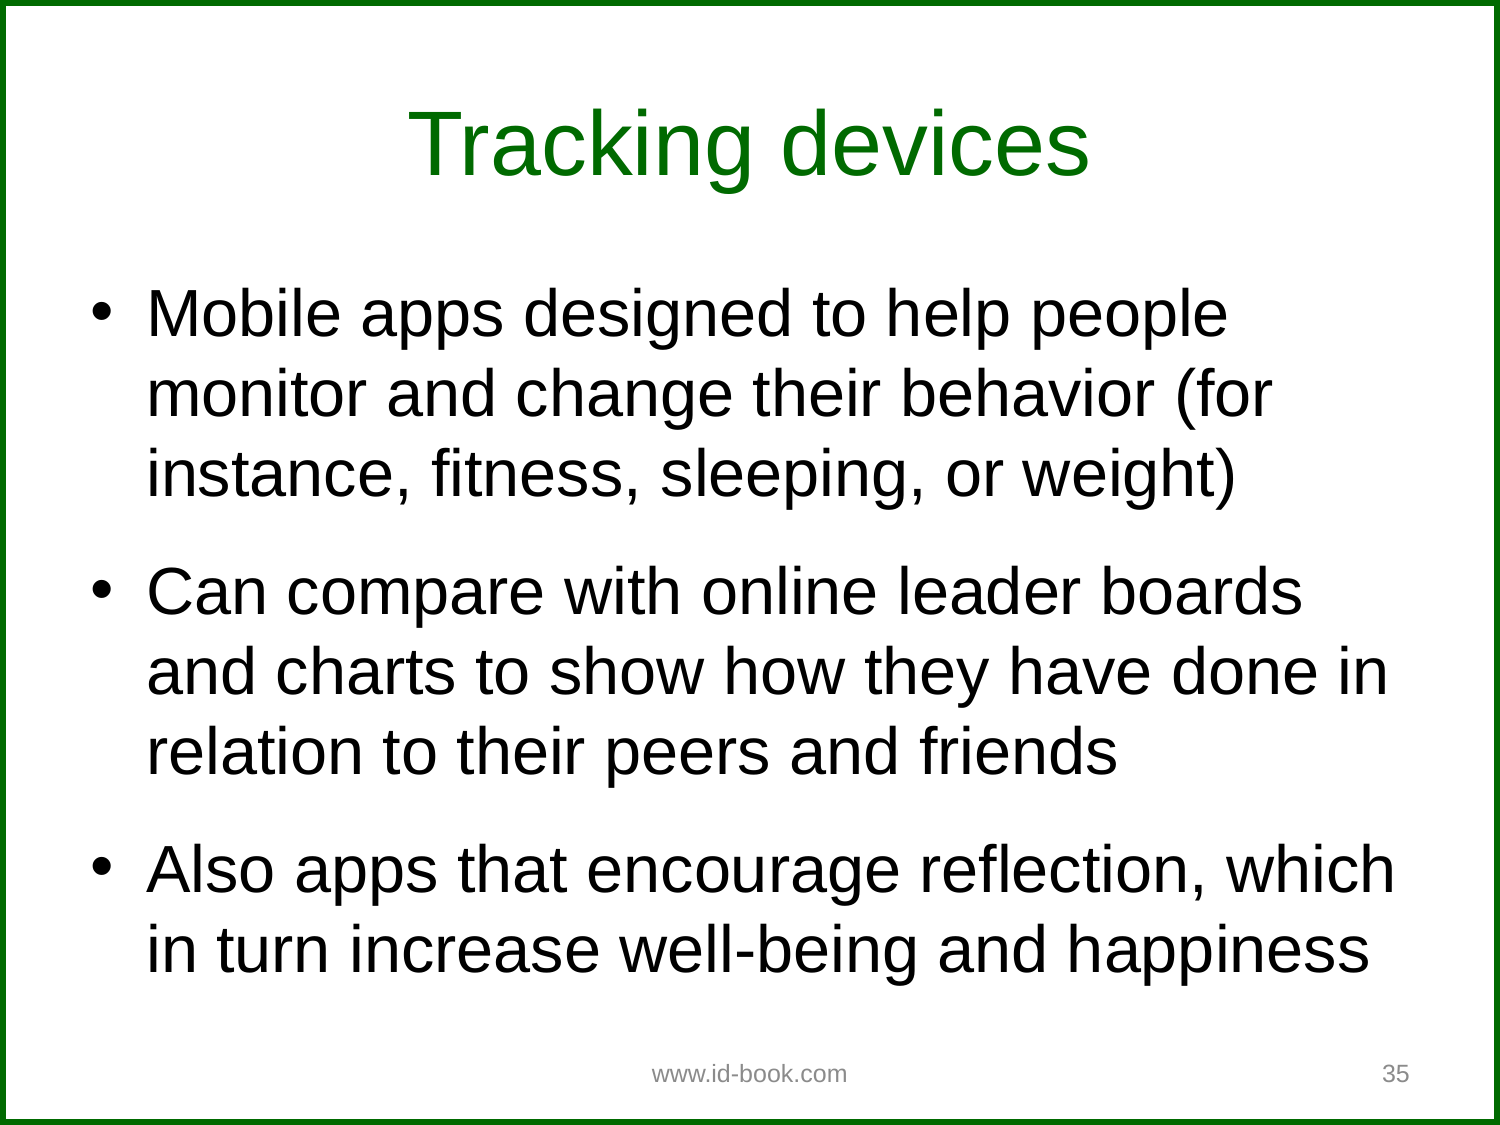

# Tracking devices
Mobile apps designed to help people monitor and change their behavior (for instance, fitness, sleeping, or weight)
Can compare with online leader boards and charts to show how they have done in relation to their peers and friends
Also apps that encourage reflection, which in turn increase well-being and happiness

www.id-book.com
35